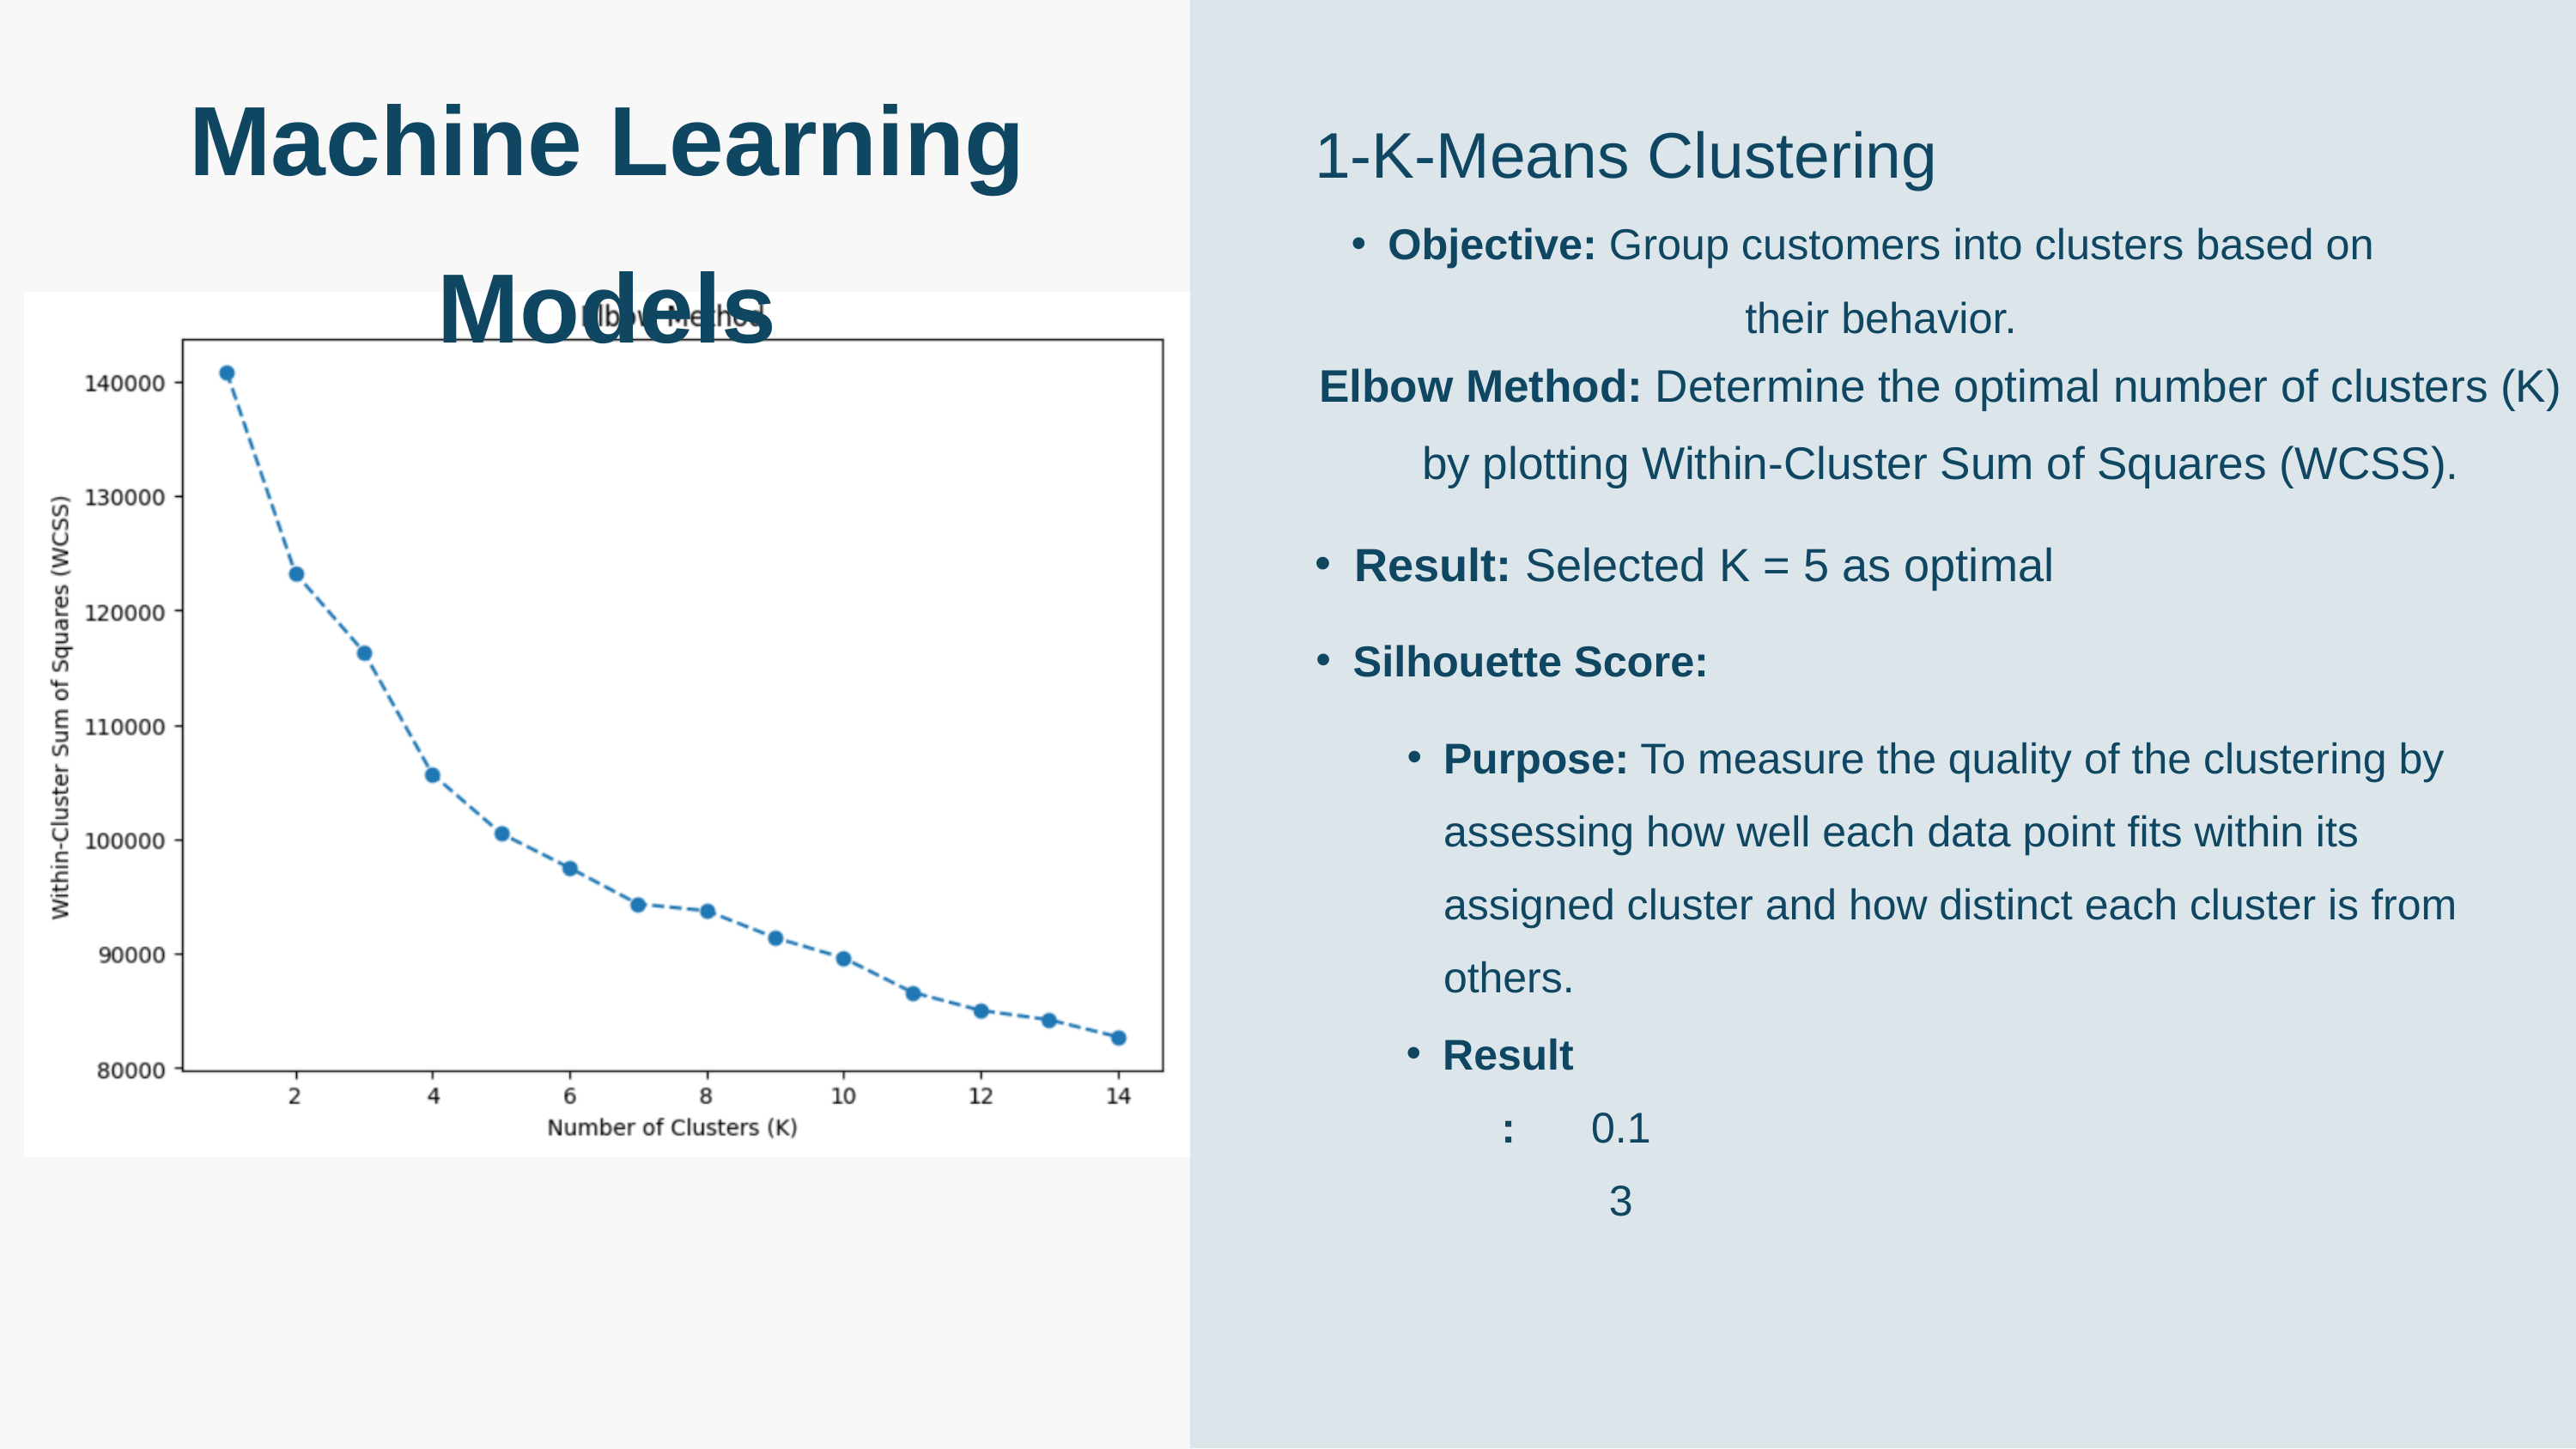

Machine Learning Models
1-K-Means Clustering
Objective: Group customers into clusters based on their behavior.

Elbow Method: Determine the optimal number of clusters (K) by plotting Within-Cluster Sum of Squares (WCSS).

Result: Selected K = 5 as optimal
Silhouette Score:

Purpose: To measure the quality of the clustering by assessing how well each data point fits within its assigned cluster and how distinct each cluster is from others.
Result:
 0.13